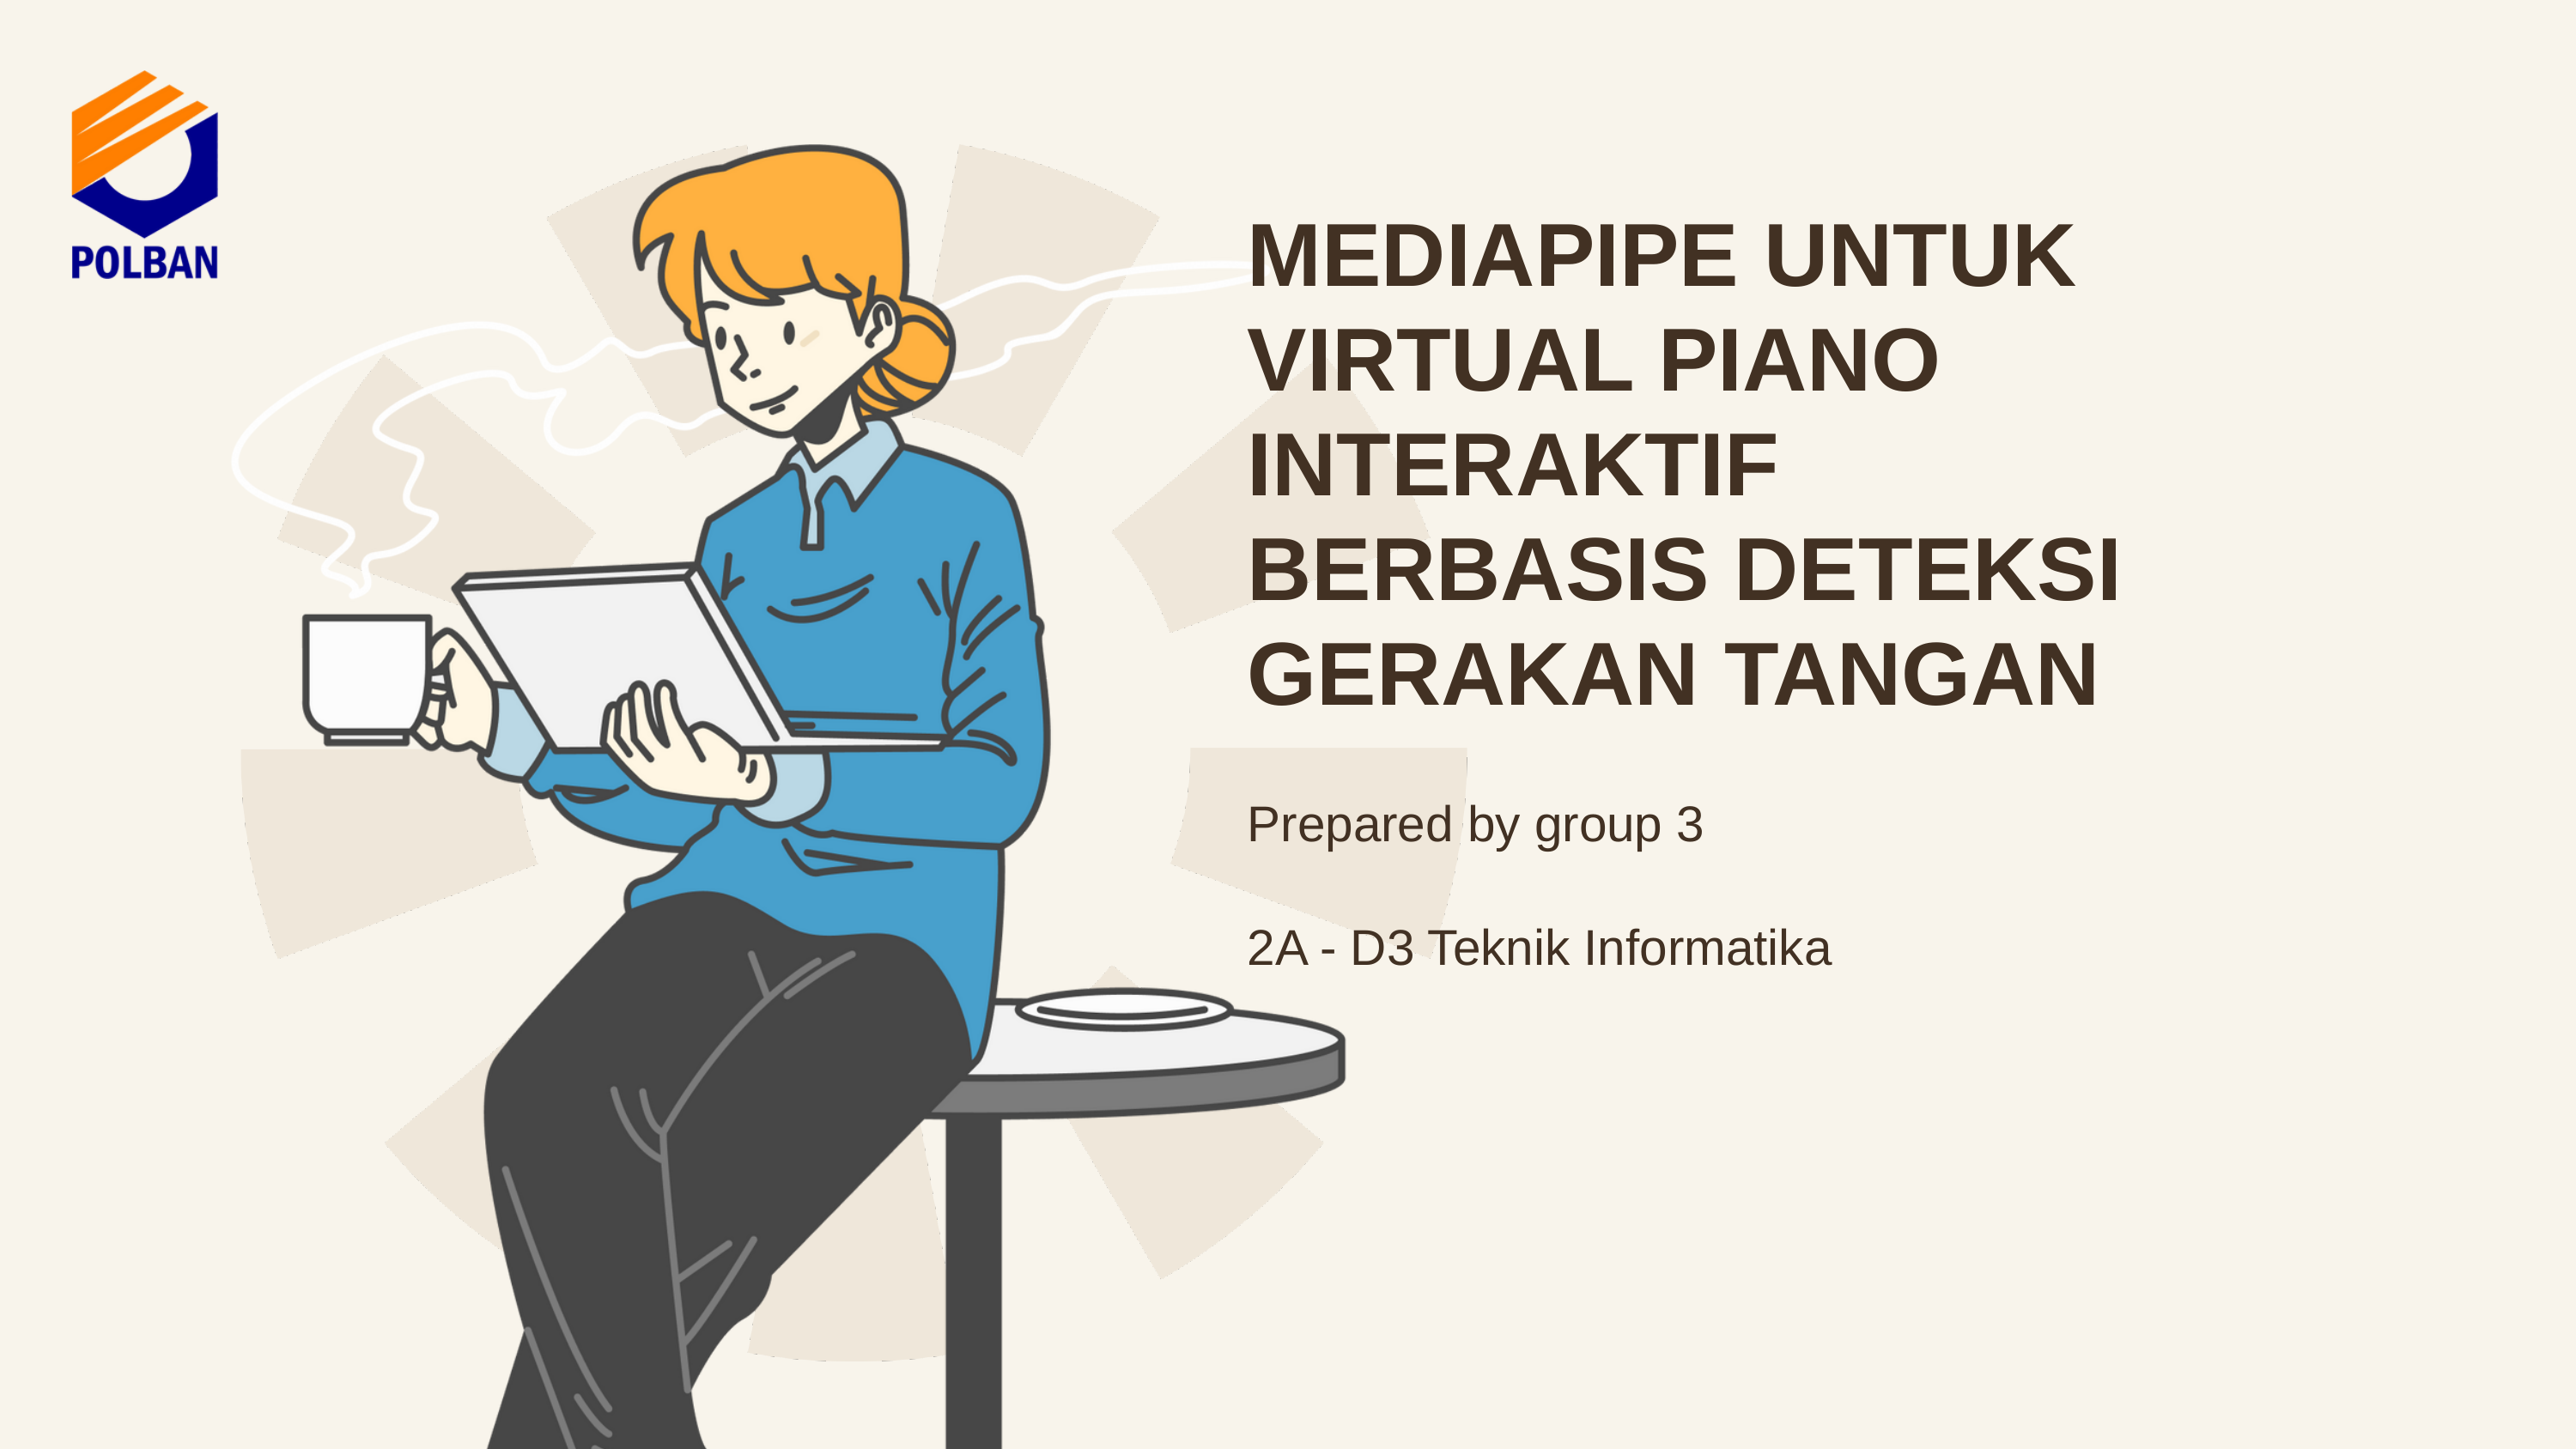

MEDIAPIPE UNTUK VIRTUAL PIANO INTERAKTIF
BERBASIS DETEKSI GERAKAN TANGAN
Prepared by group 3
2A - D3 Teknik Informatika